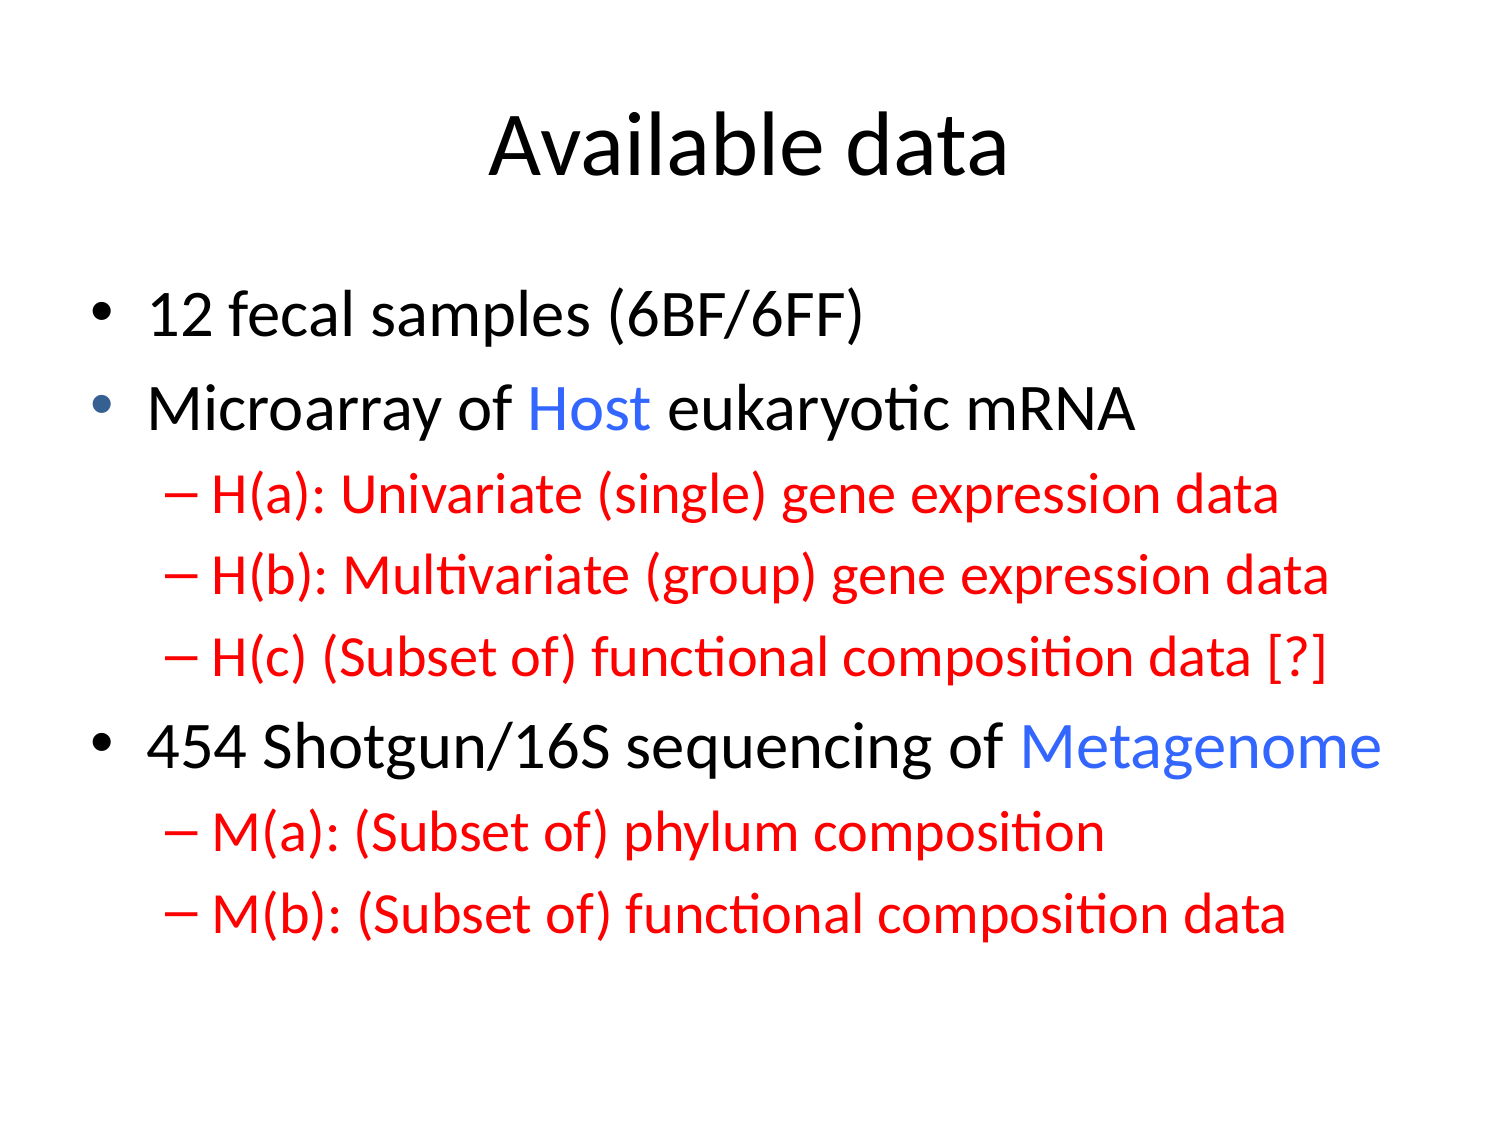

# Available data
12 fecal samples (6BF/6FF)
Microarray of Host eukaryotic mRNA
H(a): Univariate (single) gene expression data
H(b): Multivariate (group) gene expression data
H(c) (Subset of) functional composition data [?]
454 Shotgun/16S sequencing of Metagenome
M(a): (Subset of) phylum composition
M(b): (Subset of) functional composition data